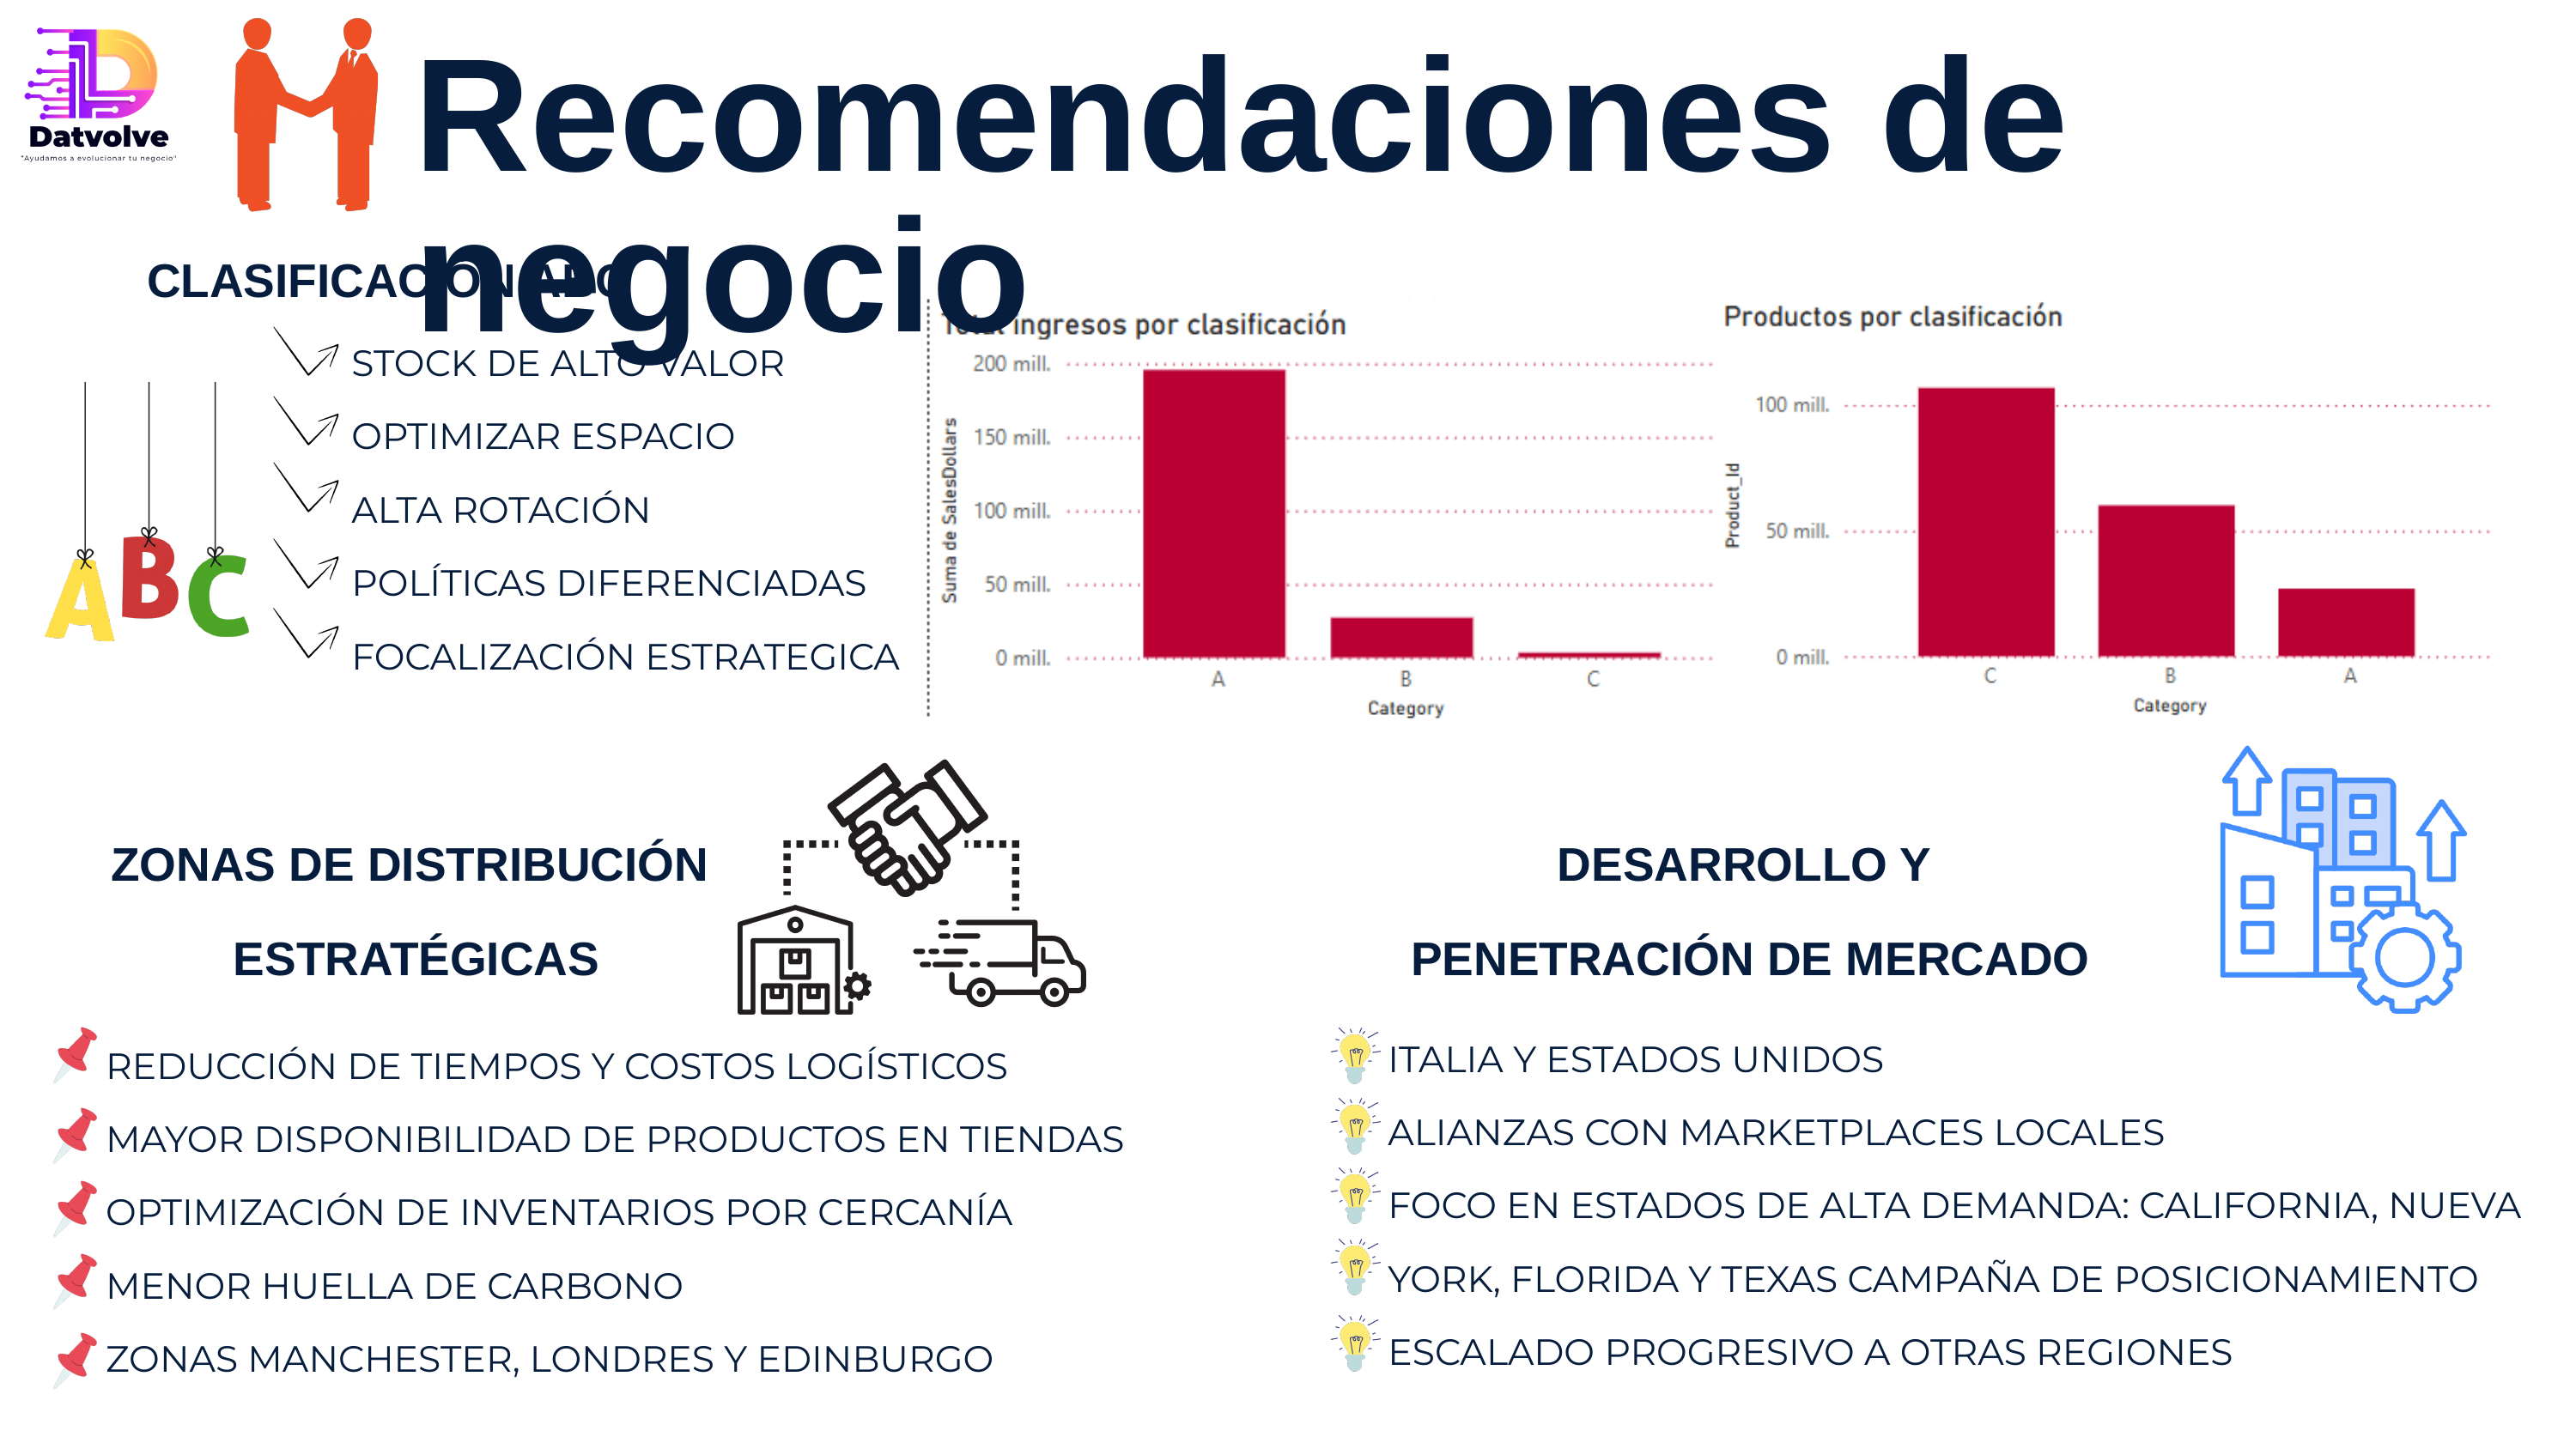

Recomendaciones de negocio
CLASIFICACIÓN ABC

STOCK DE ALTO VALOR
OPTIMIZAR ESPACIO
ALTA ROTACIÓN
POLÍTICAS DIFERENCIADAS
FOCALIZACIÓN ESTRATEGICA

ZONAS DE DISTRIBUCIÓN
 ESTRATÉGICAS
DESARROLLO Y
PENETRACIÓN DE MERCADO
ITALIA Y ESTADOS UNIDOS
ALIANZAS CON MARKETPLACES LOCALES
FOCO EN ESTADOS DE ALTA DEMANDA: CALIFORNIA, NUEVA YORK, FLORIDA Y TEXAS CAMPAÑA DE POSICIONAMIENTO
ESCALADO PROGRESIVO A OTRAS REGIONES

REDUCCIÓN DE TIEMPOS Y COSTOS LOGÍSTICOS
MAYOR DISPONIBILIDAD DE PRODUCTOS EN TIENDAS
OPTIMIZACIÓN DE INVENTARIOS POR CERCANÍA
MENOR HUELLA DE CARBONO
ZONAS MANCHESTER, LONDRES Y EDINBURGO